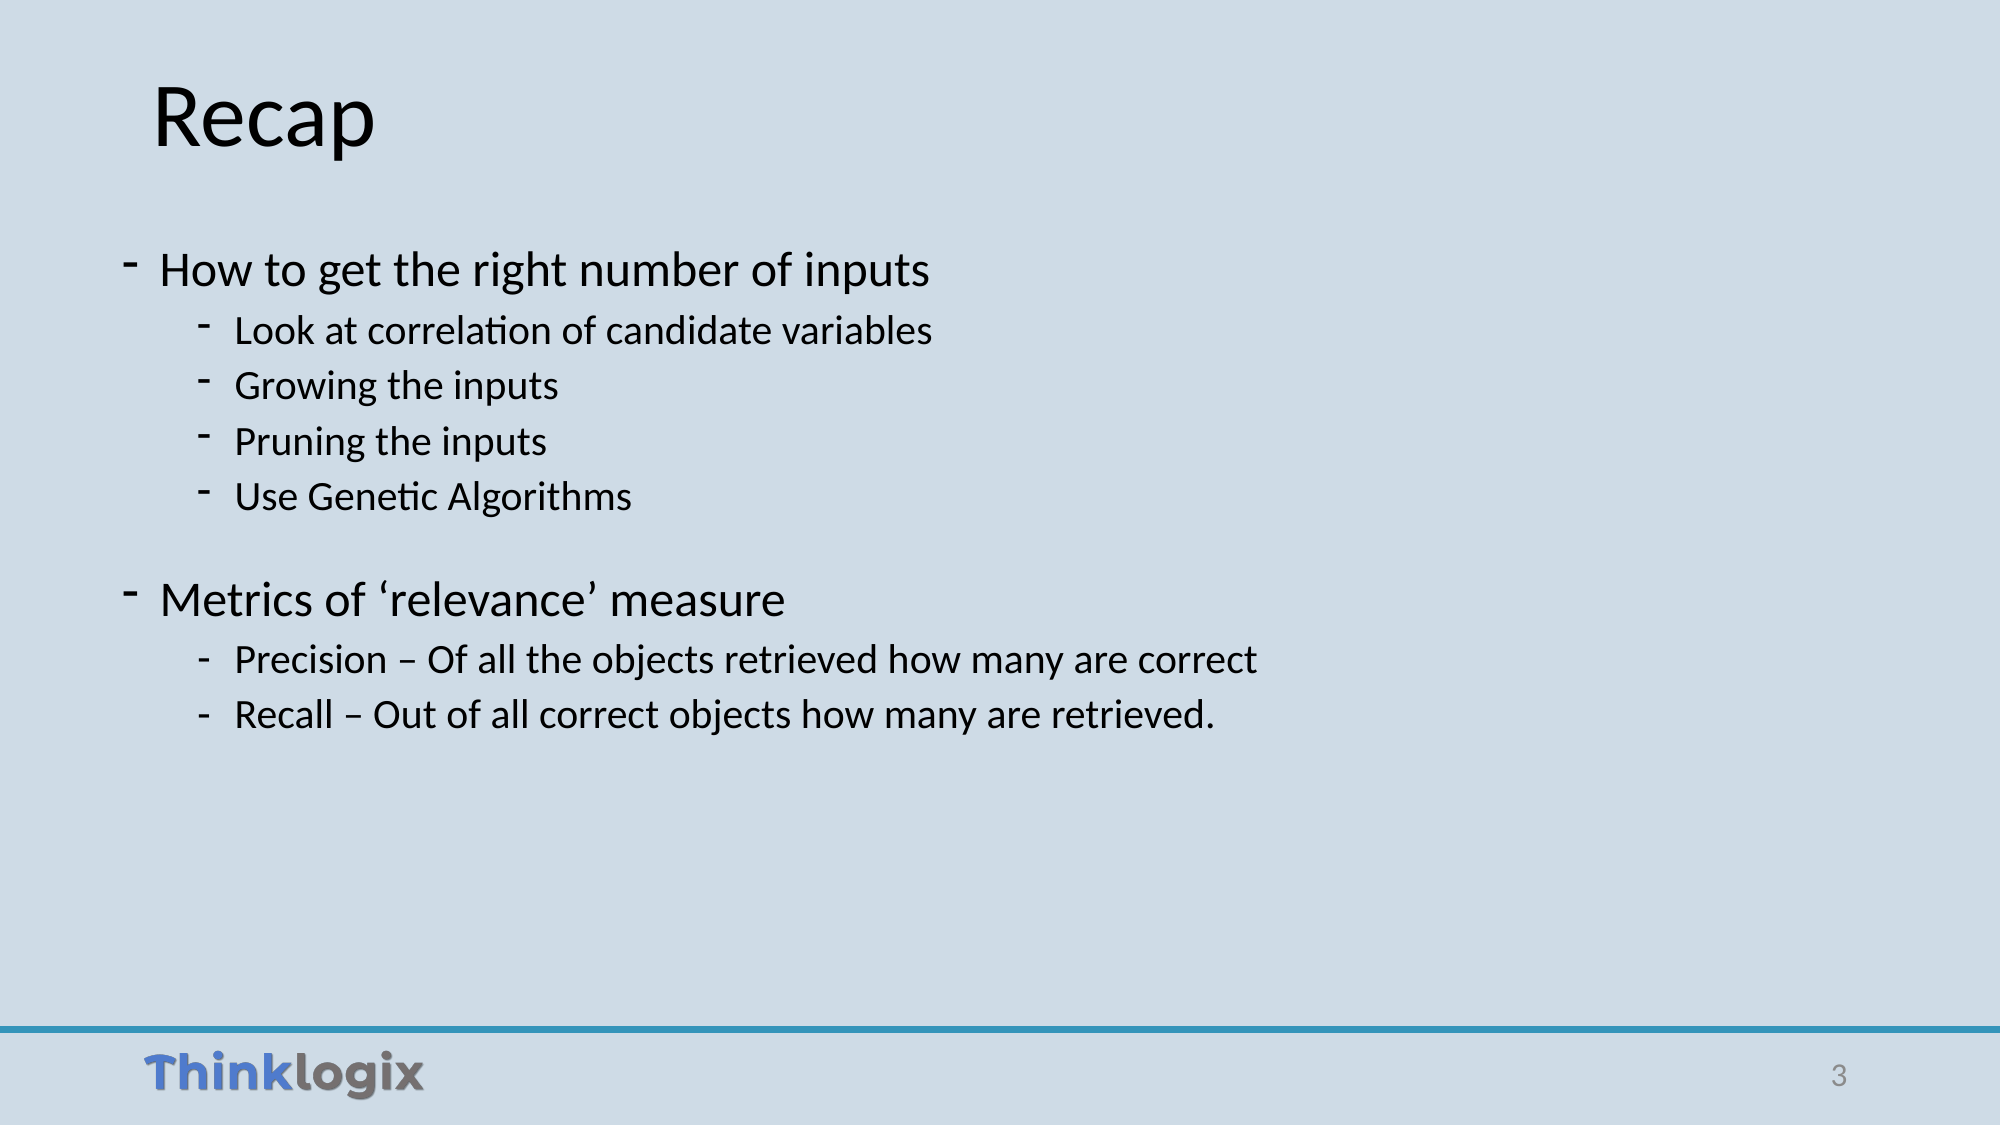

# Recap
How to get the right number of inputs
Look at correlation of candidate variables
Growing the inputs
Pruning the inputs
Use Genetic Algorithms

Metrics of ‘relevance’ measure
Precision – Of all the objects retrieved how many are correct
Recall – Out of all correct objects how many are retrieved.

3